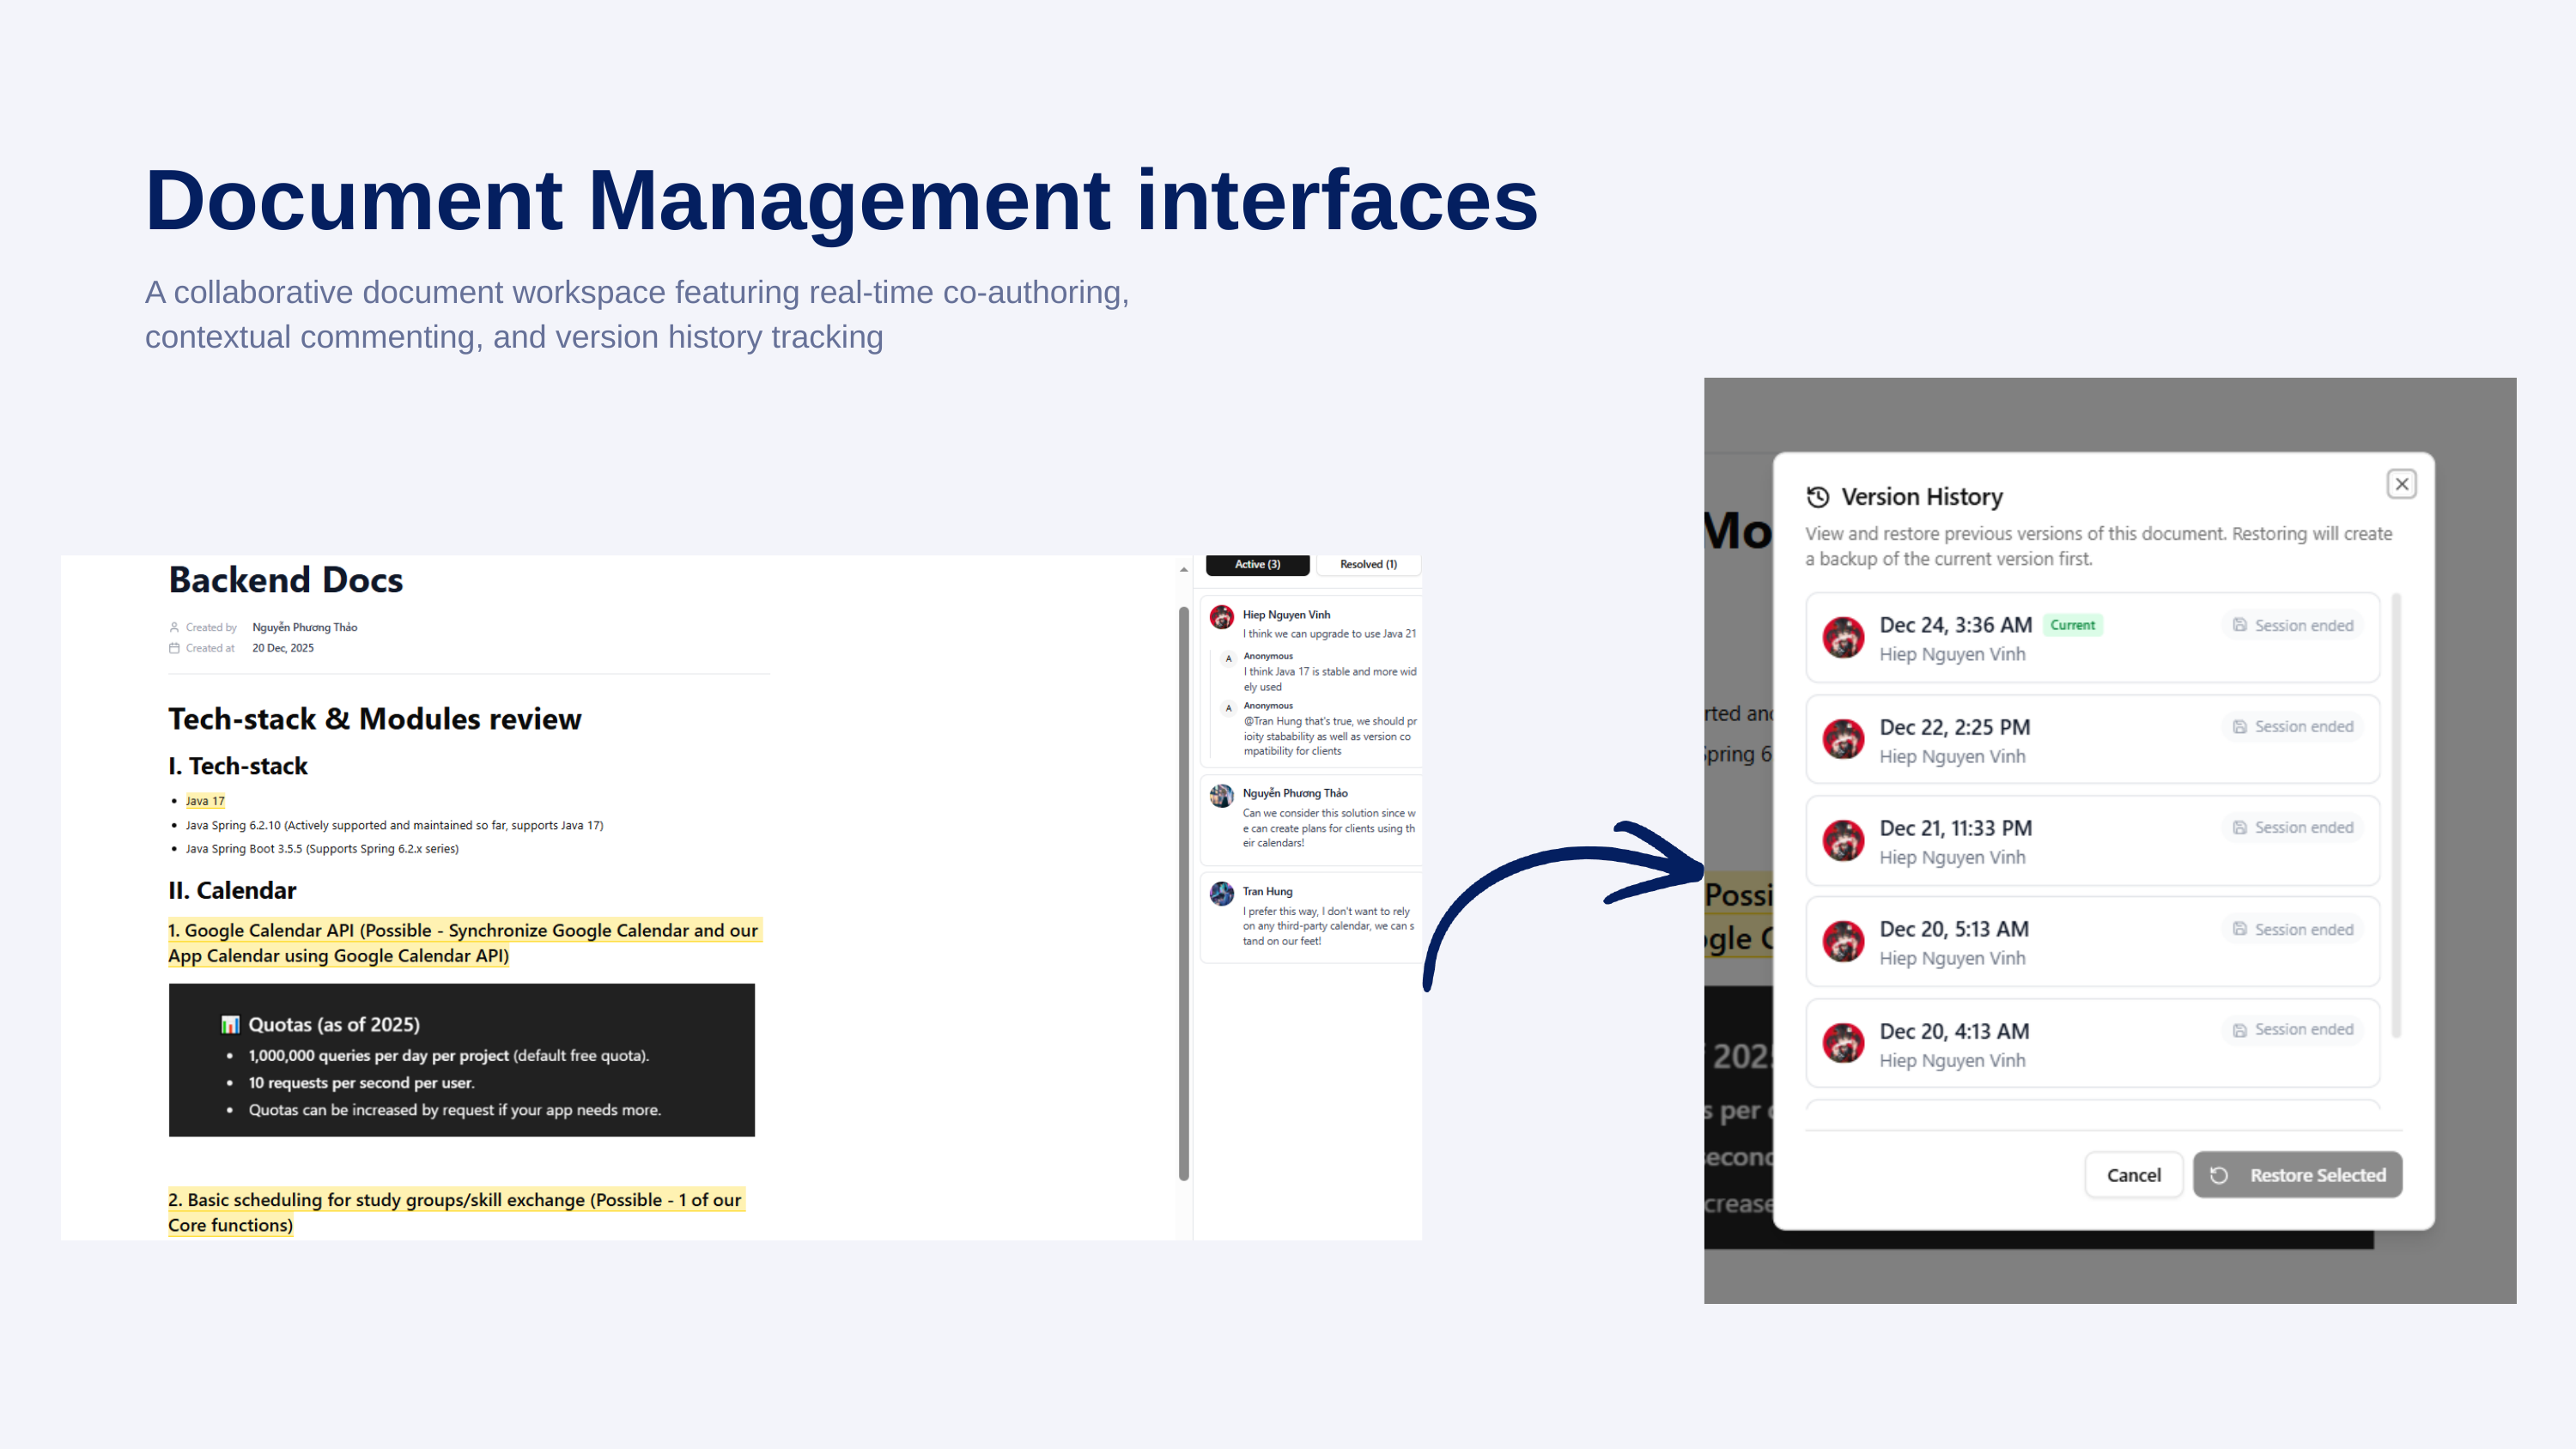

Document Management interfaces
A collaborative document workspace featuring real-time co-authoring, contextual commenting, and version history tracking